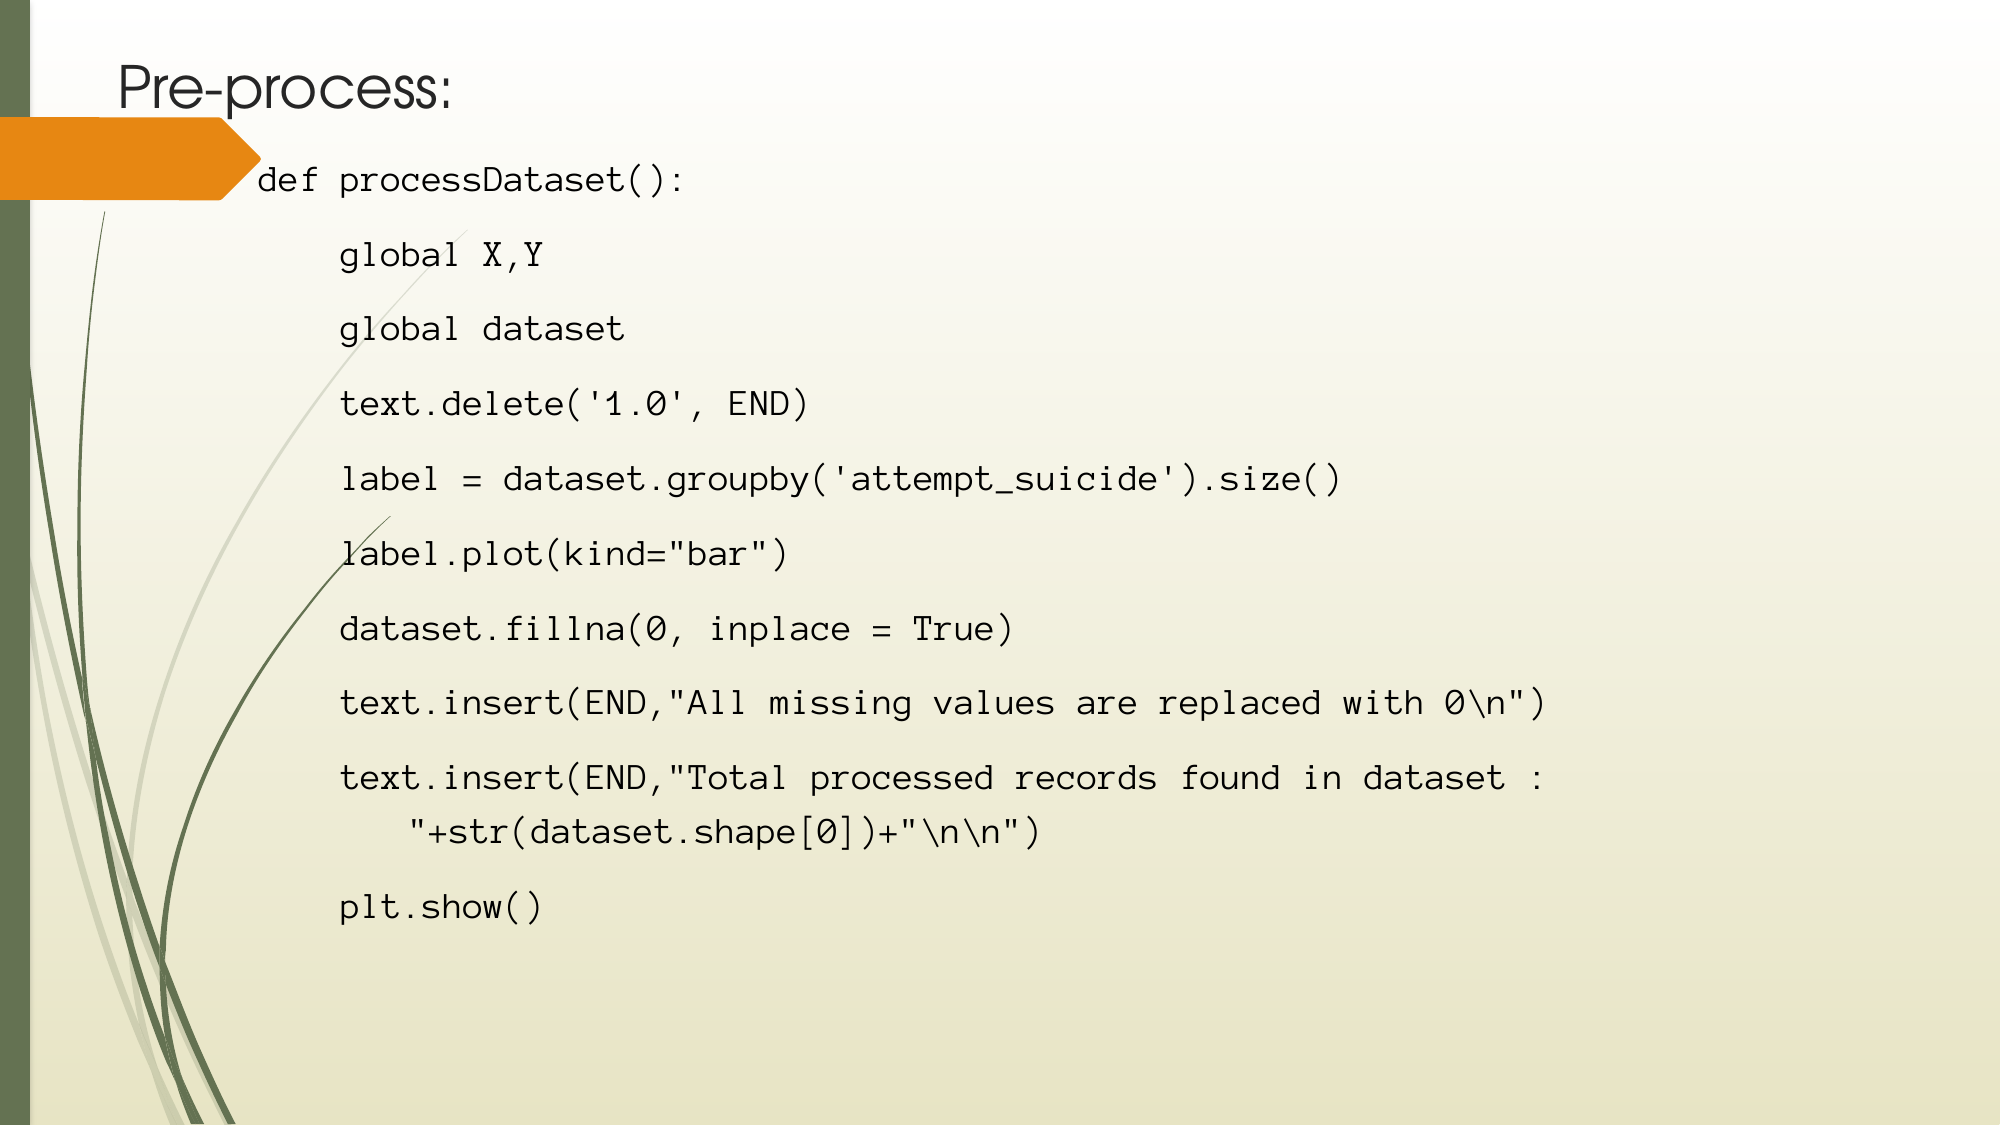

# Pre-process:
def processDataset():
    global X,Y
    global dataset
    text.delete('1.0', END)
    label = dataset.groupby('attempt_suicide').size()
    label.plot(kind="bar")
    dataset.fillna(0, inplace = True)
    text.insert(END,"All missing values are replaced with 0\n")
    text.insert(END,"Total processed records found in dataset :     	"+str(dataset.shape[0])+"\n\n")
    plt.show()